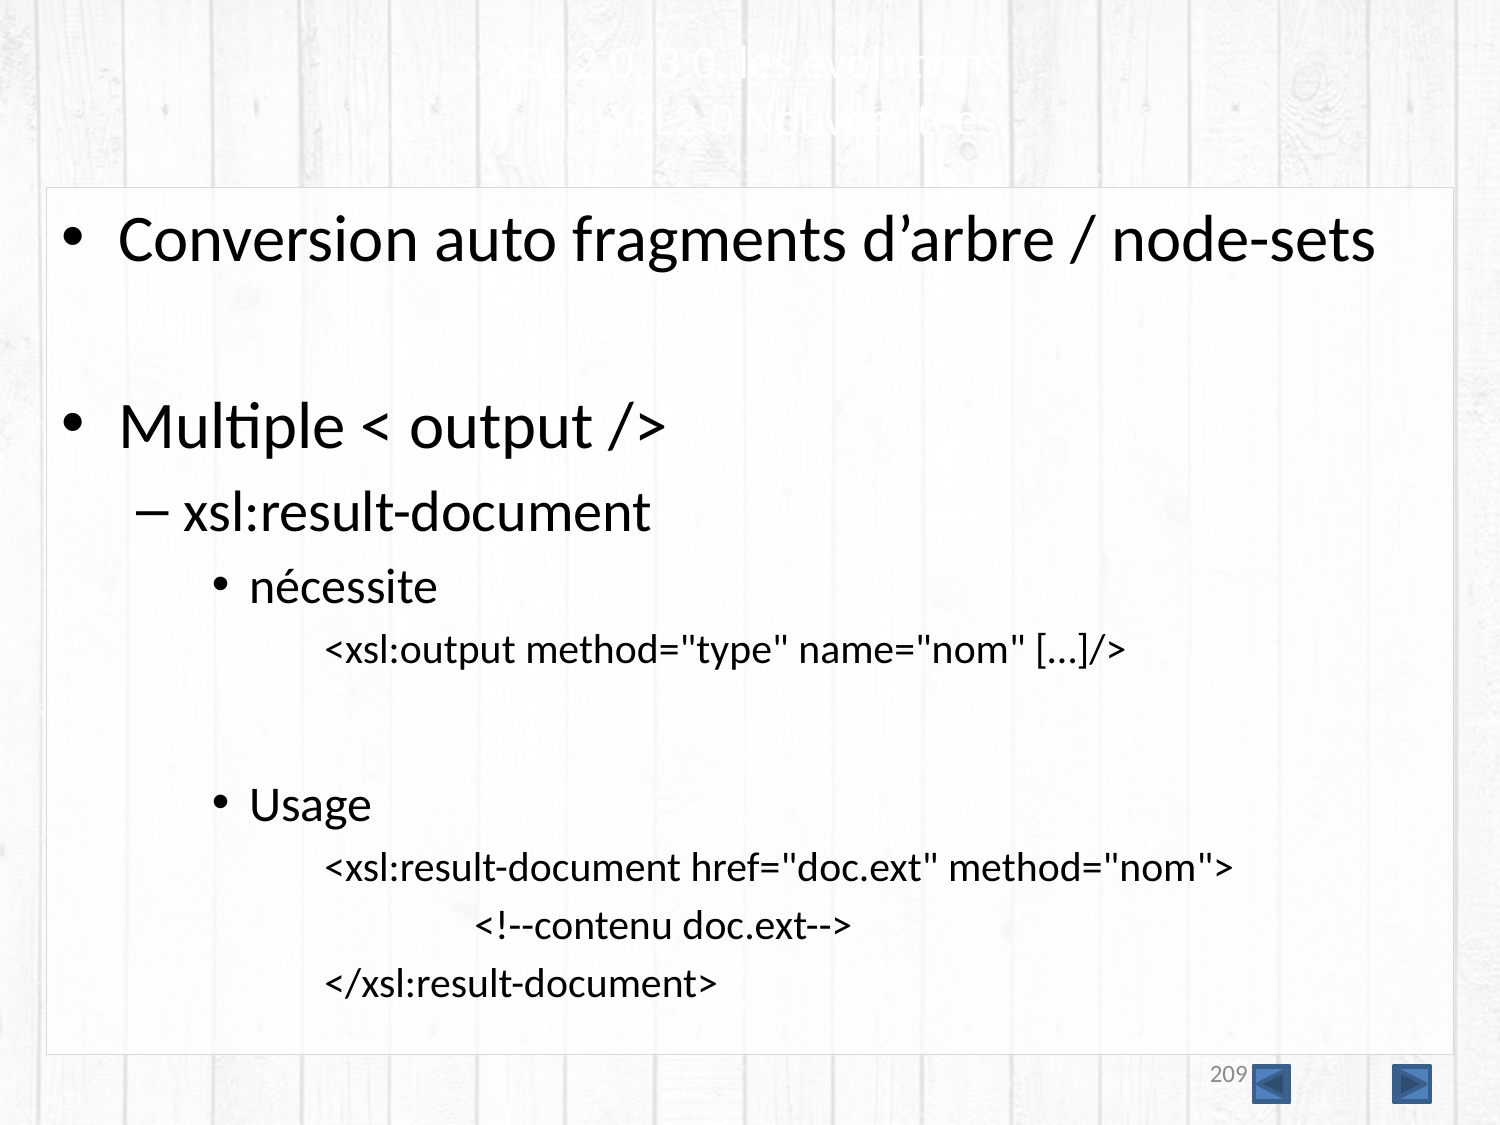

# XSL 2.0, 3.0, les évolutions XSL2.0 Nouveautées
Conversion auto fragments d’arbre / node-sets

Multiple < output />
xsl:result-document
nécessite
	<xsl:output method="type" name="nom" […]/>

Usage
	<xsl:result-document href="doc.ext" method="nom">
		<!--contenu doc.ext-->
	</xsl:result-document>
209